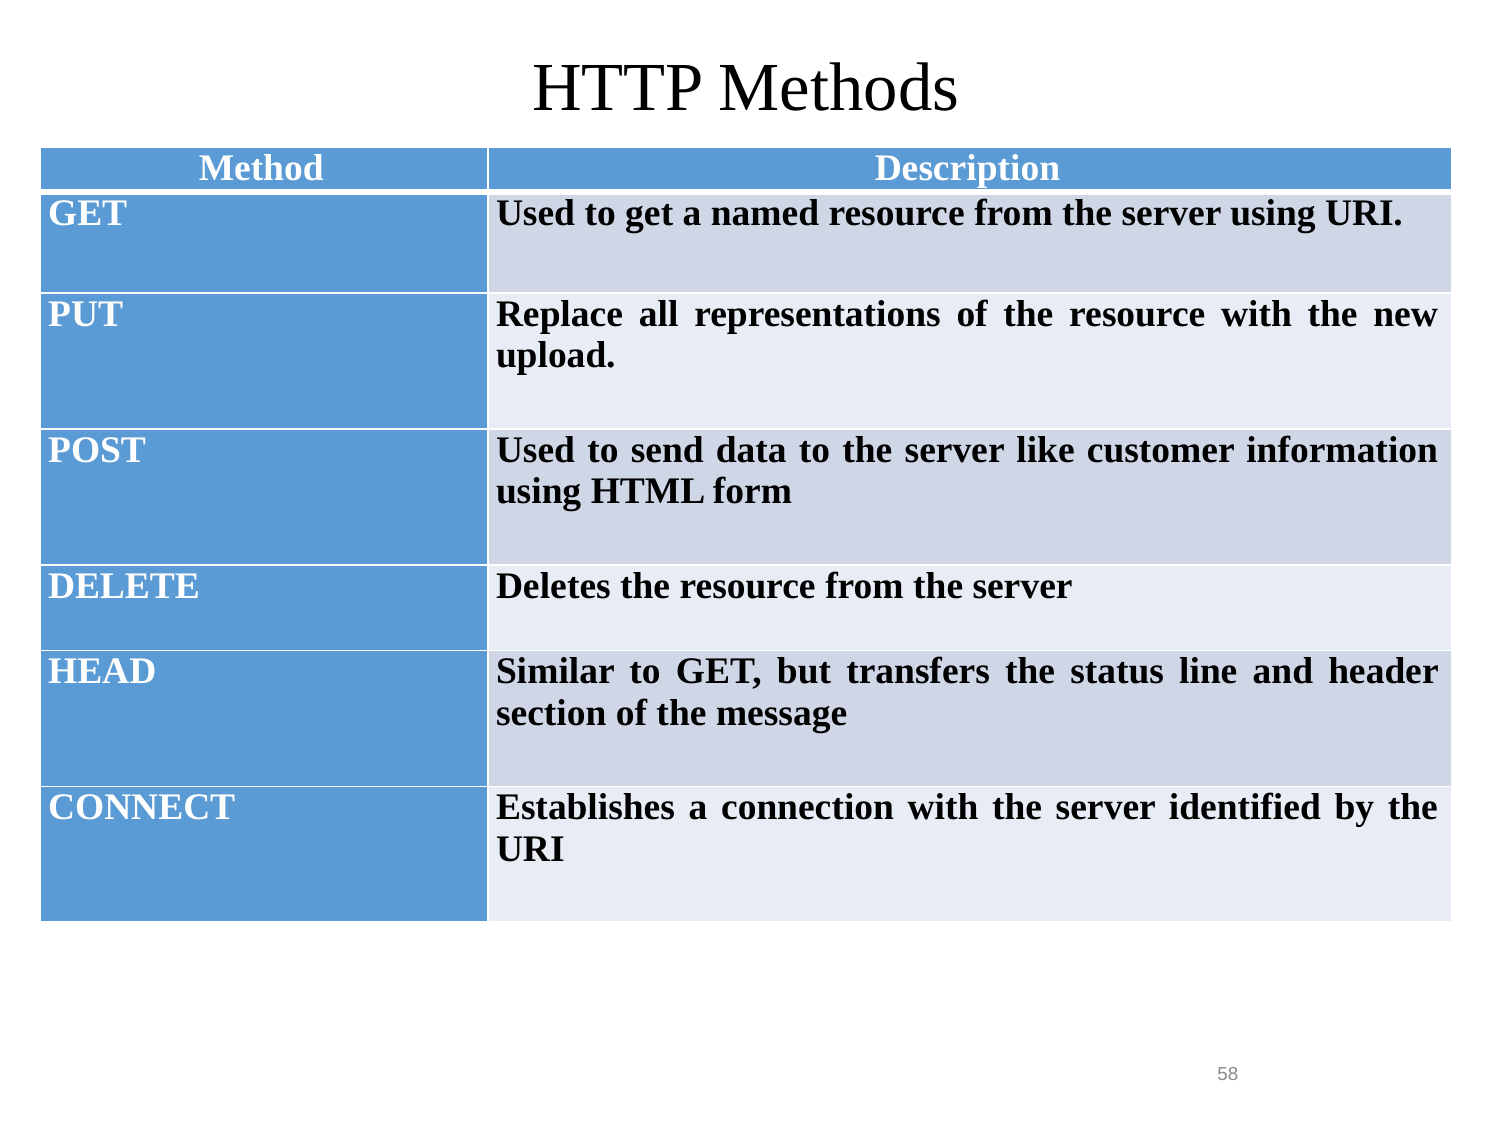

# HTTP Methods
| Method | Description |
| --- | --- |
| GET | Used to get a named resource from the server using URI. |
| PUT | Replace all representations of the resource with the new upload. |
| POST | Used to send data to the server like customer information using HTML form |
| DELETE | Deletes the resource from the server |
| HEAD | Similar to GET, but transfers the status line and header section of the message |
| CONNECT | Establishes a connection with the server identified by the URI |
58